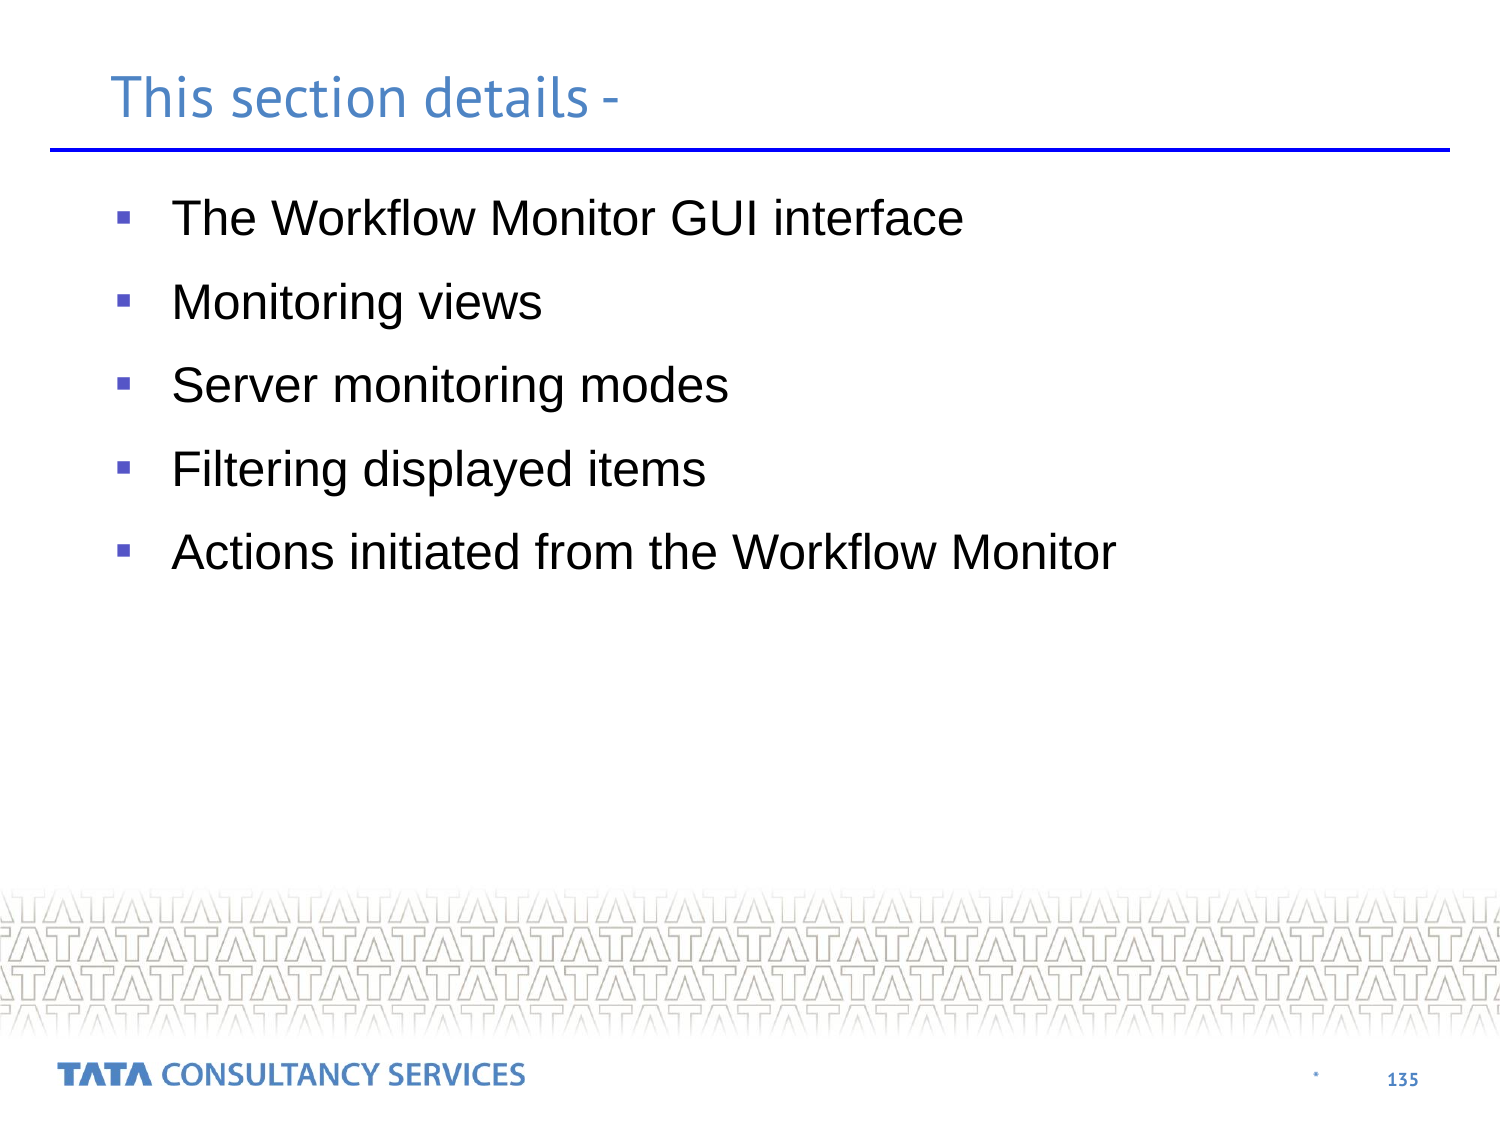

This section details -
The Workflow Monitor GUI interface
Monitoring views
Server monitoring modes
Filtering displayed items
Actions initiated from the Workflow Monitor
135